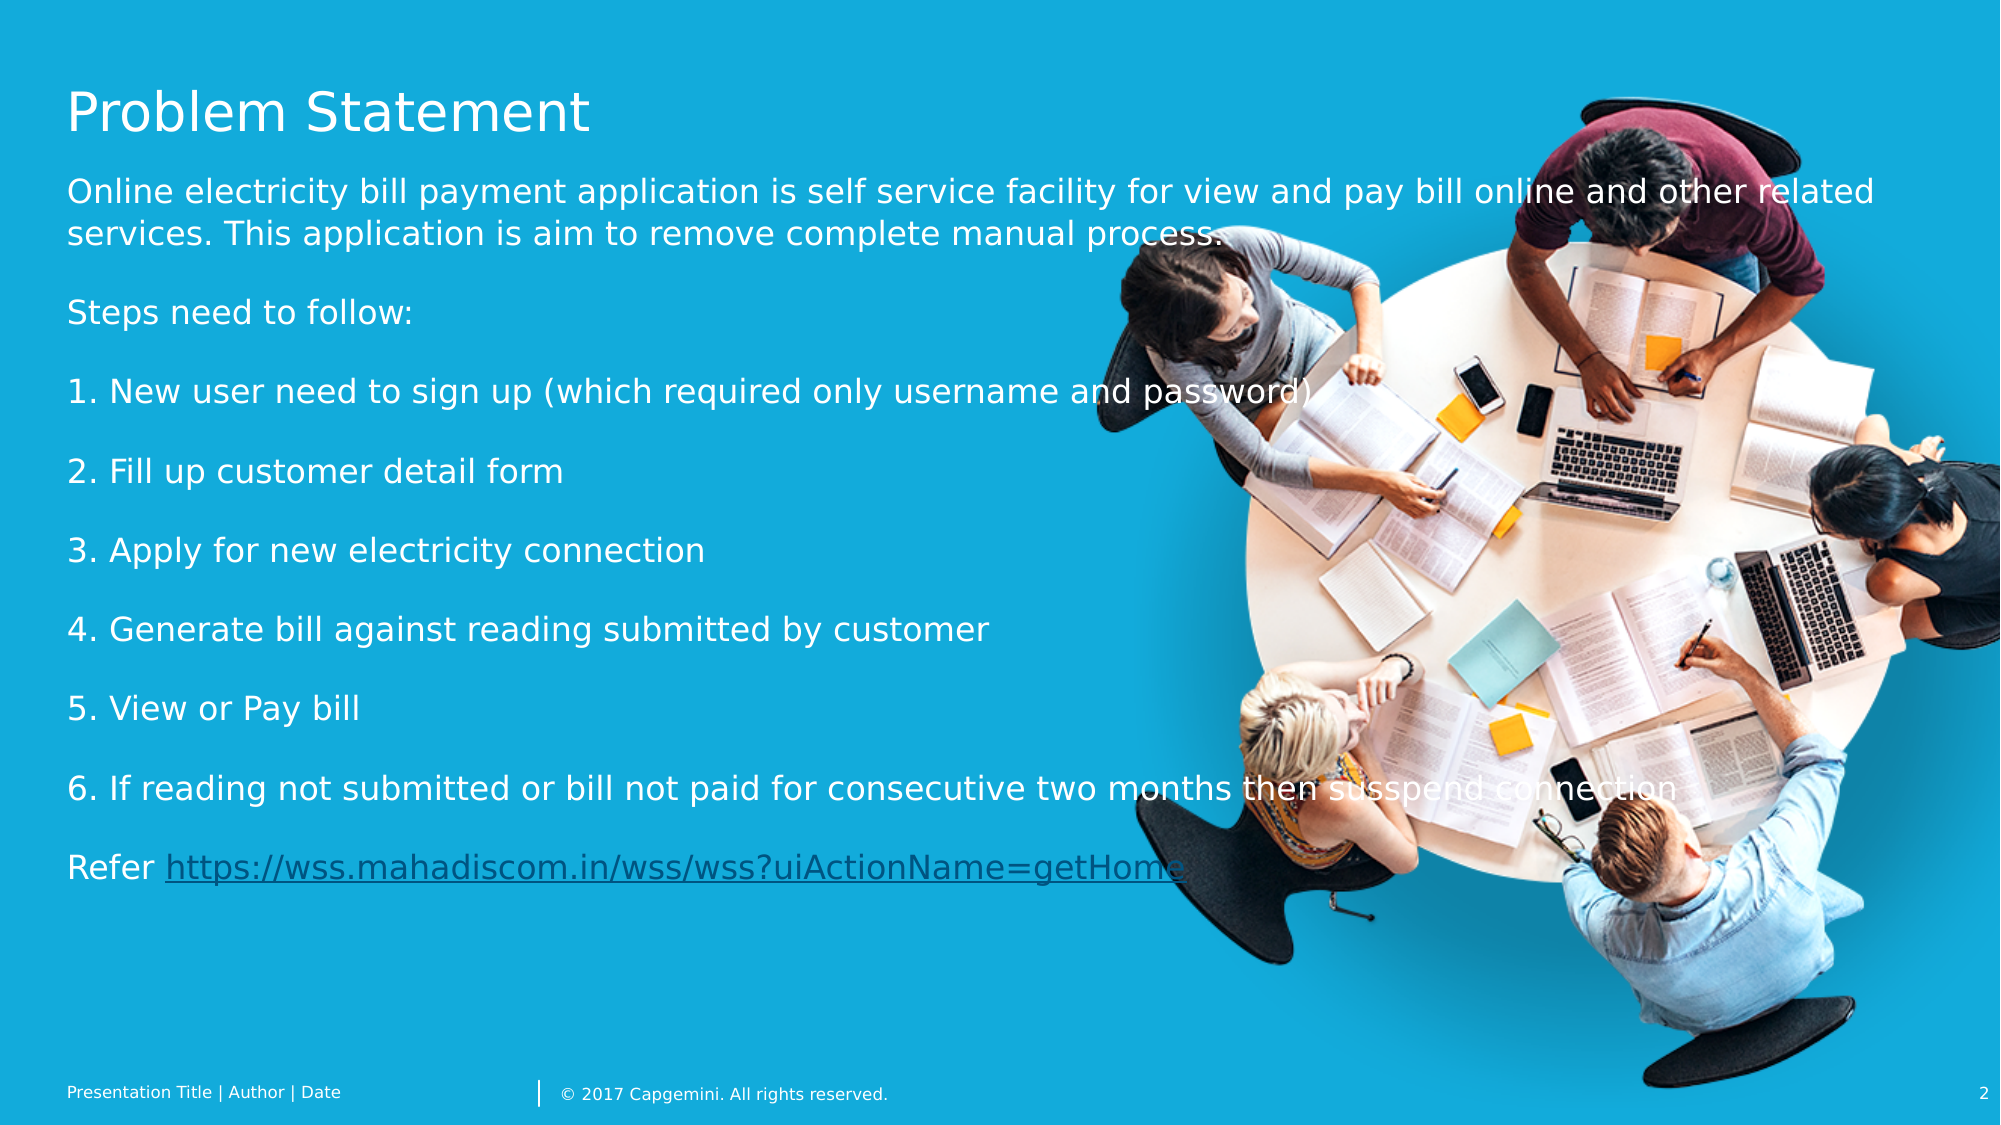

# Problem Statement
Online electricity bill payment application is self service facility for view and pay bill online and other related services. This application is aim to remove complete manual process.
Steps need to follow:
1. New user need to sign up (which required only username and password)
2. Fill up customer detail form
3. Apply for new electricity connection
4. Generate bill against reading submitted by customer
5. View or Pay bill
6. If reading not submitted or bill not paid for consecutive two months then susspend connection
Refer https://wss.mahadiscom.in/wss/wss?uiActionName=getHome